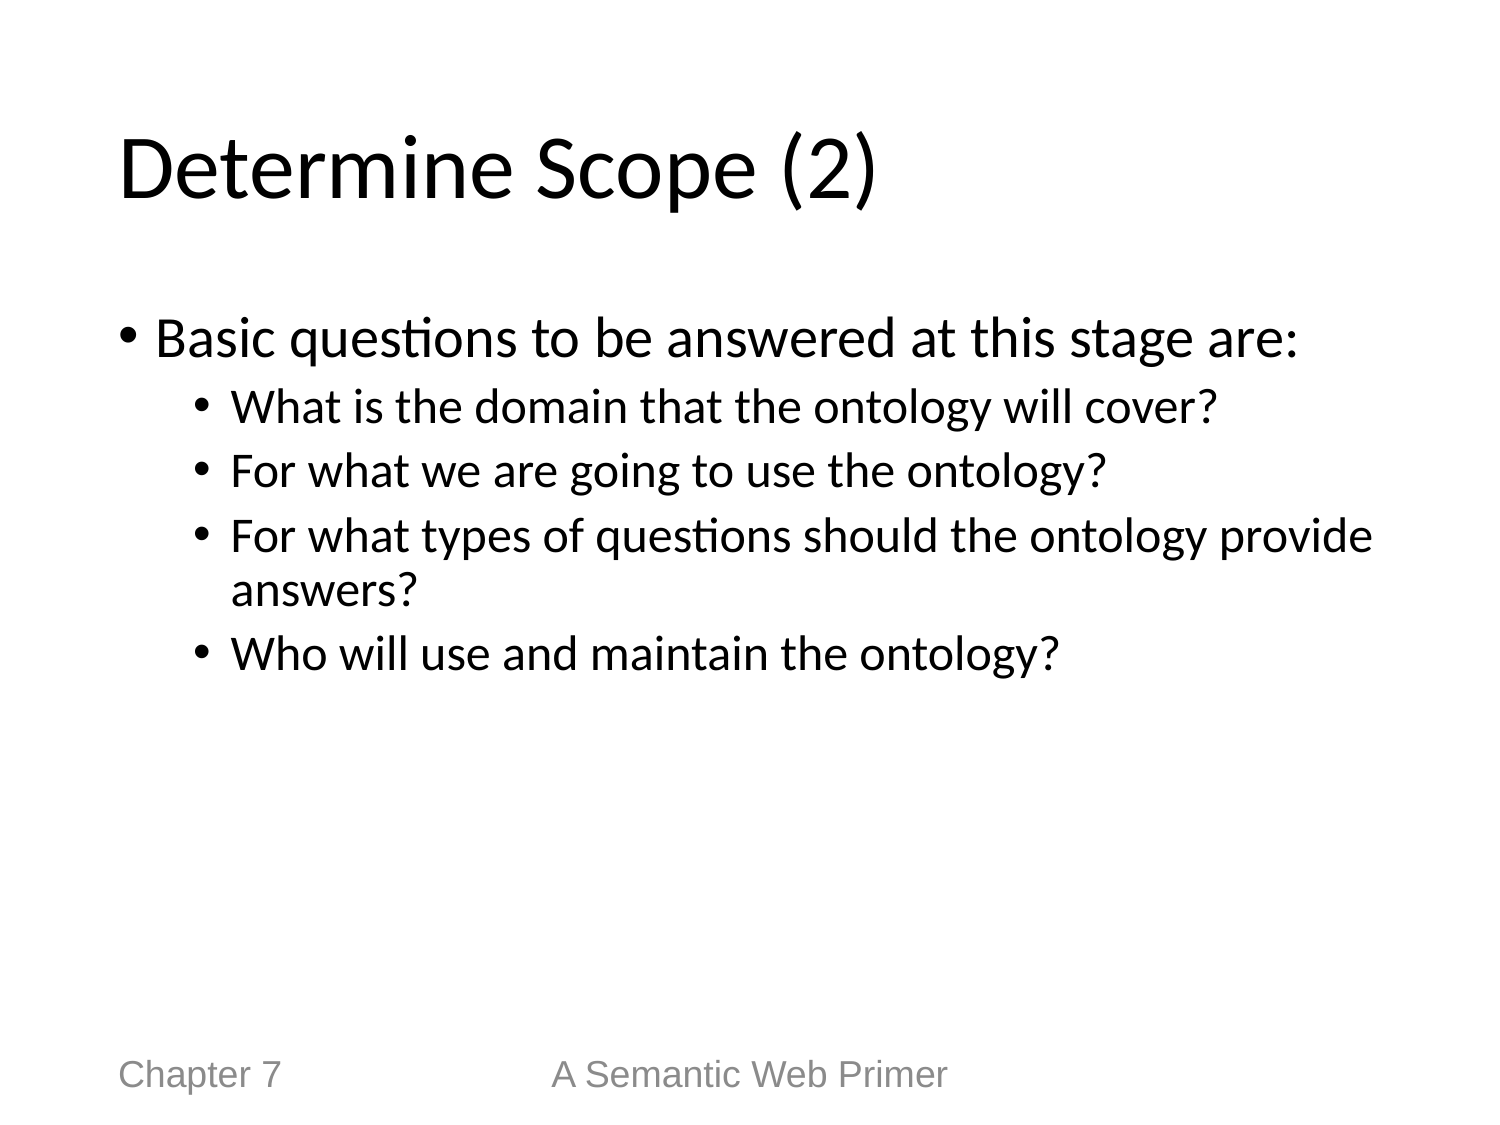

# Determine Scope (2)
Basic questions to be answered at this stage are:
What is the domain that the ontology will cover?
For what we are going to use the ontology?
For what types of questions should the ontology provide answers?
Who will use and maintain the ontology?
Chapter 7
A Semantic Web Primer
36